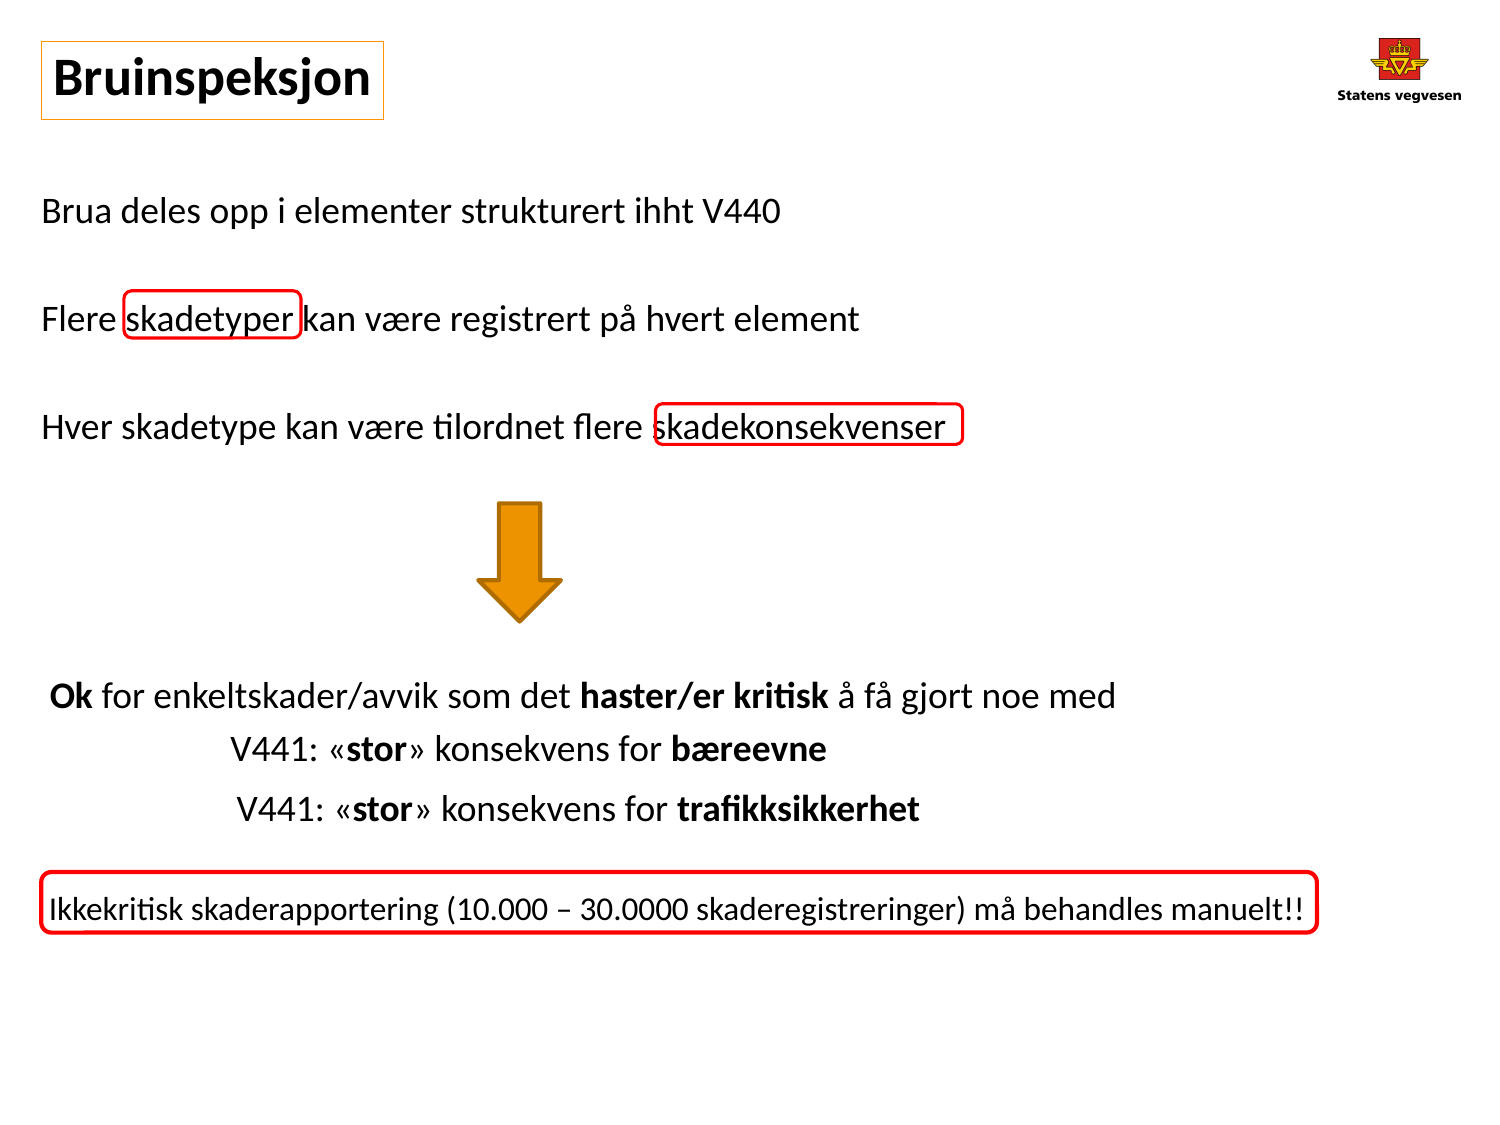

# Bruinspeksjon

Brua deles opp i elementer strukturert ihht V440

Flere skadetyper kan være registrert på hvert element

Hver skadetype kan være tilordnet flere skadekonsekvenser

 Ok for enkeltskader/avvik som det haster/er kritisk å få gjort noe med

 Ikkekritisk skaderapportering (10.000 – 30.0000 skaderegistreringer) må behandles manuelt!!

V441: «stor» konsekvens for bæreevne
V441: «stor» konsekvens for trafikksikkerhet